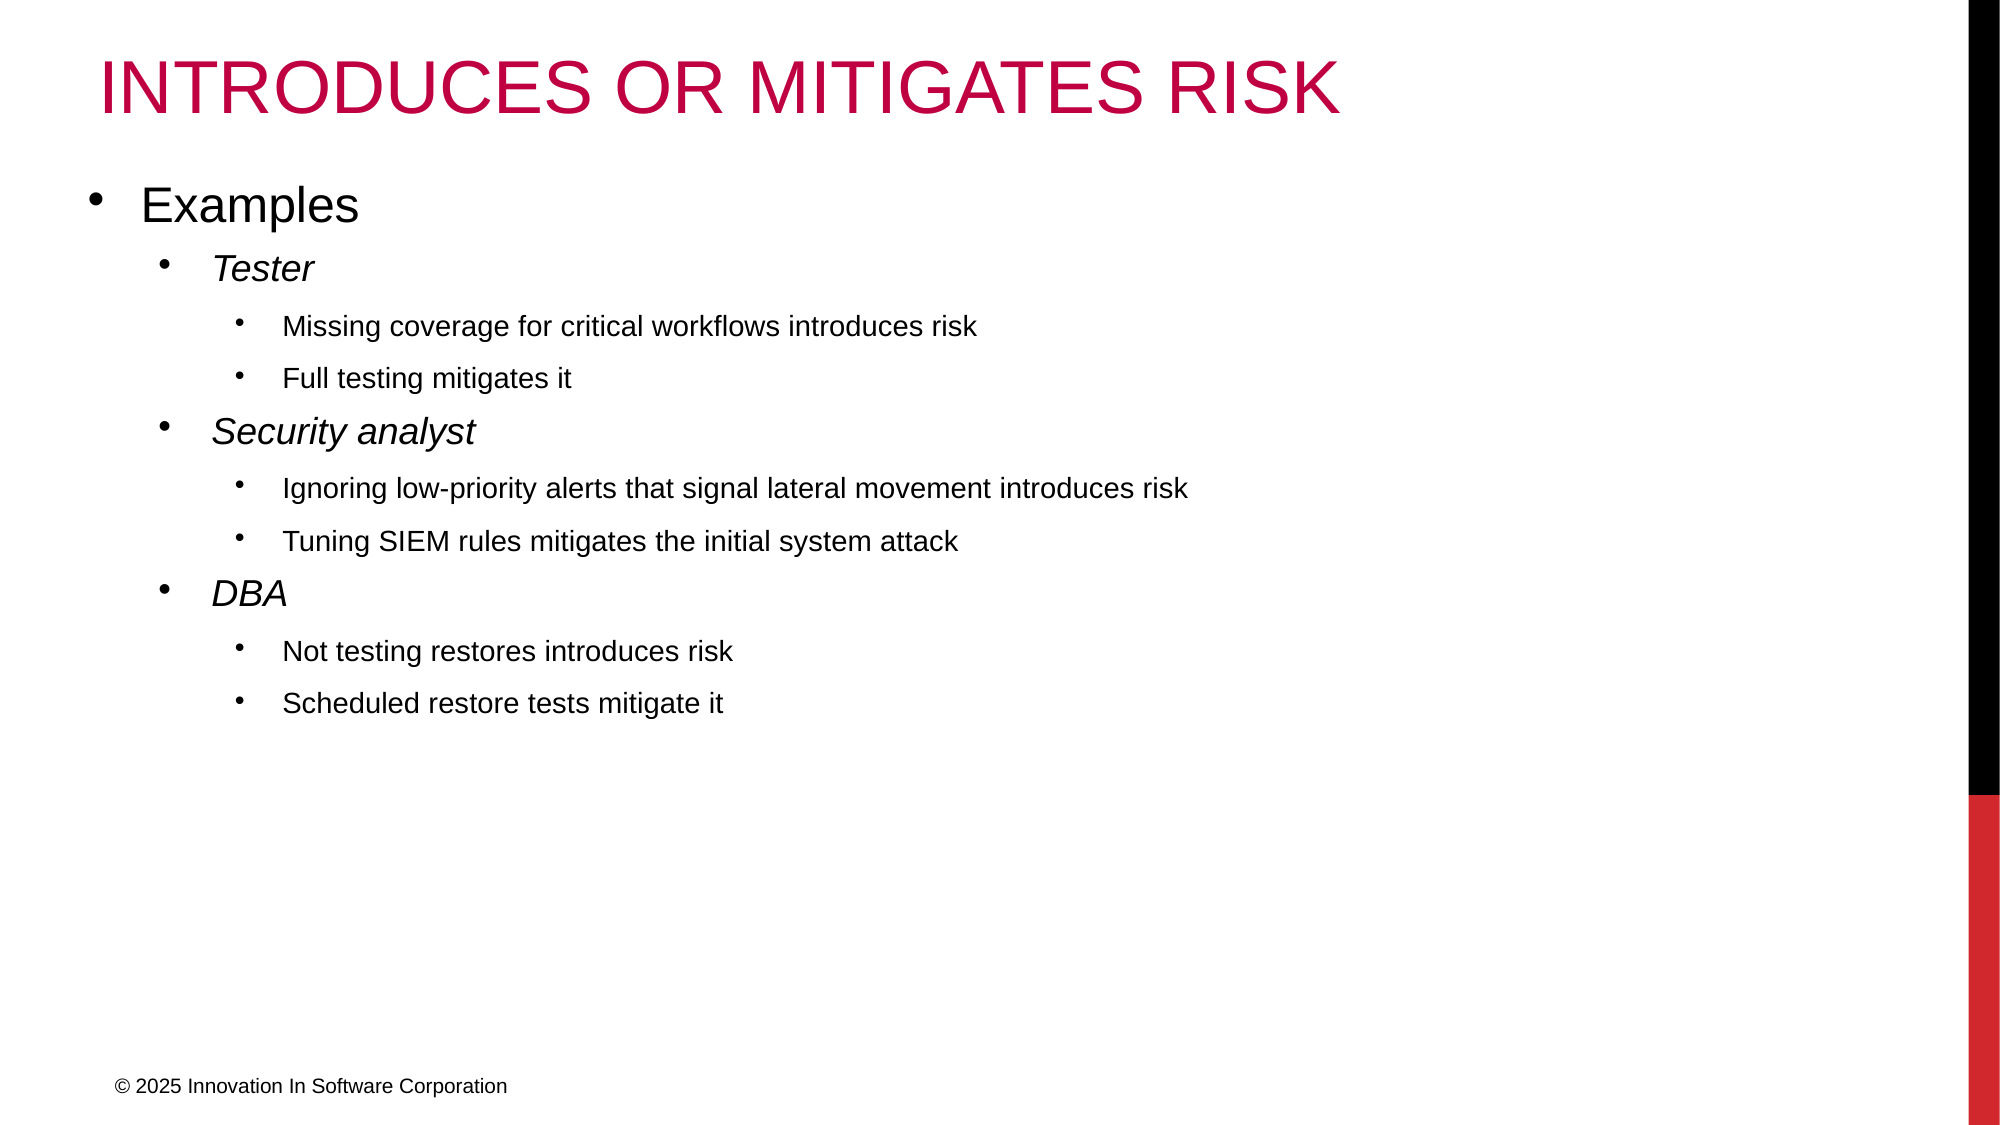

# Introduces or Mitigates Risk
Examples
Tester
Missing coverage for critical workflows introduces risk
Full testing mitigates it
Security analyst
Ignoring low-priority alerts that signal lateral movement introduces risk
Tuning SIEM rules mitigates the initial system attack
DBA
Not testing restores introduces risk
Scheduled restore tests mitigate it
© 2025 Innovation In Software Corporation